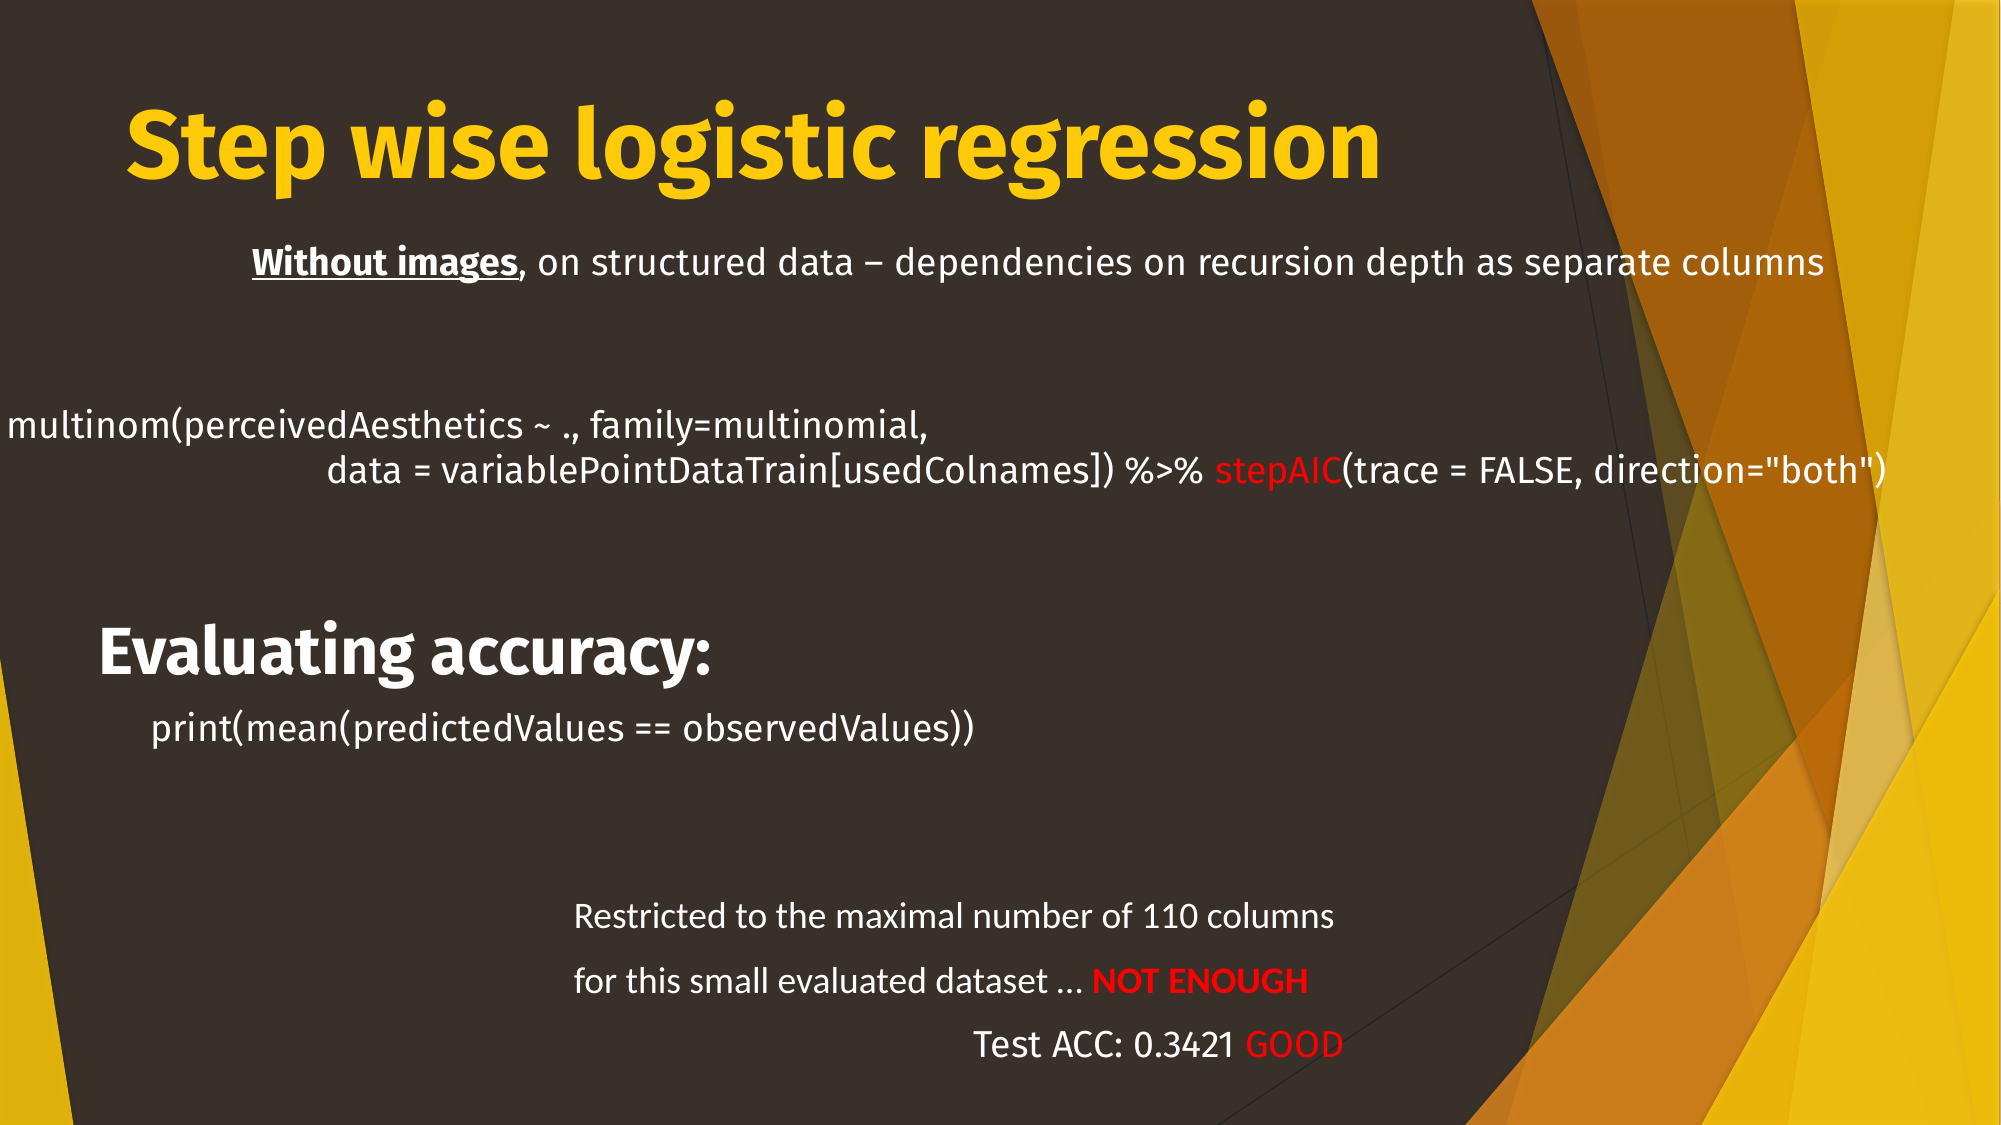

# Step wise logistic regression
Without images, on structured data – dependencies on recursion depth as separate columns
multinom(perceivedAesthetics ~ ., family=multinomial,
		  data = variablePointDataTrain[usedColnames]) %>% stepAIC(trace = FALSE, direction="both")
Evaluating accuracy:
print(mean(predictedValues == observedValues))
Restricted to the maximal number of 110 columns
for this small evaluated dataset … NOT ENOUGH
Test ACC: 0.3421 GOOD